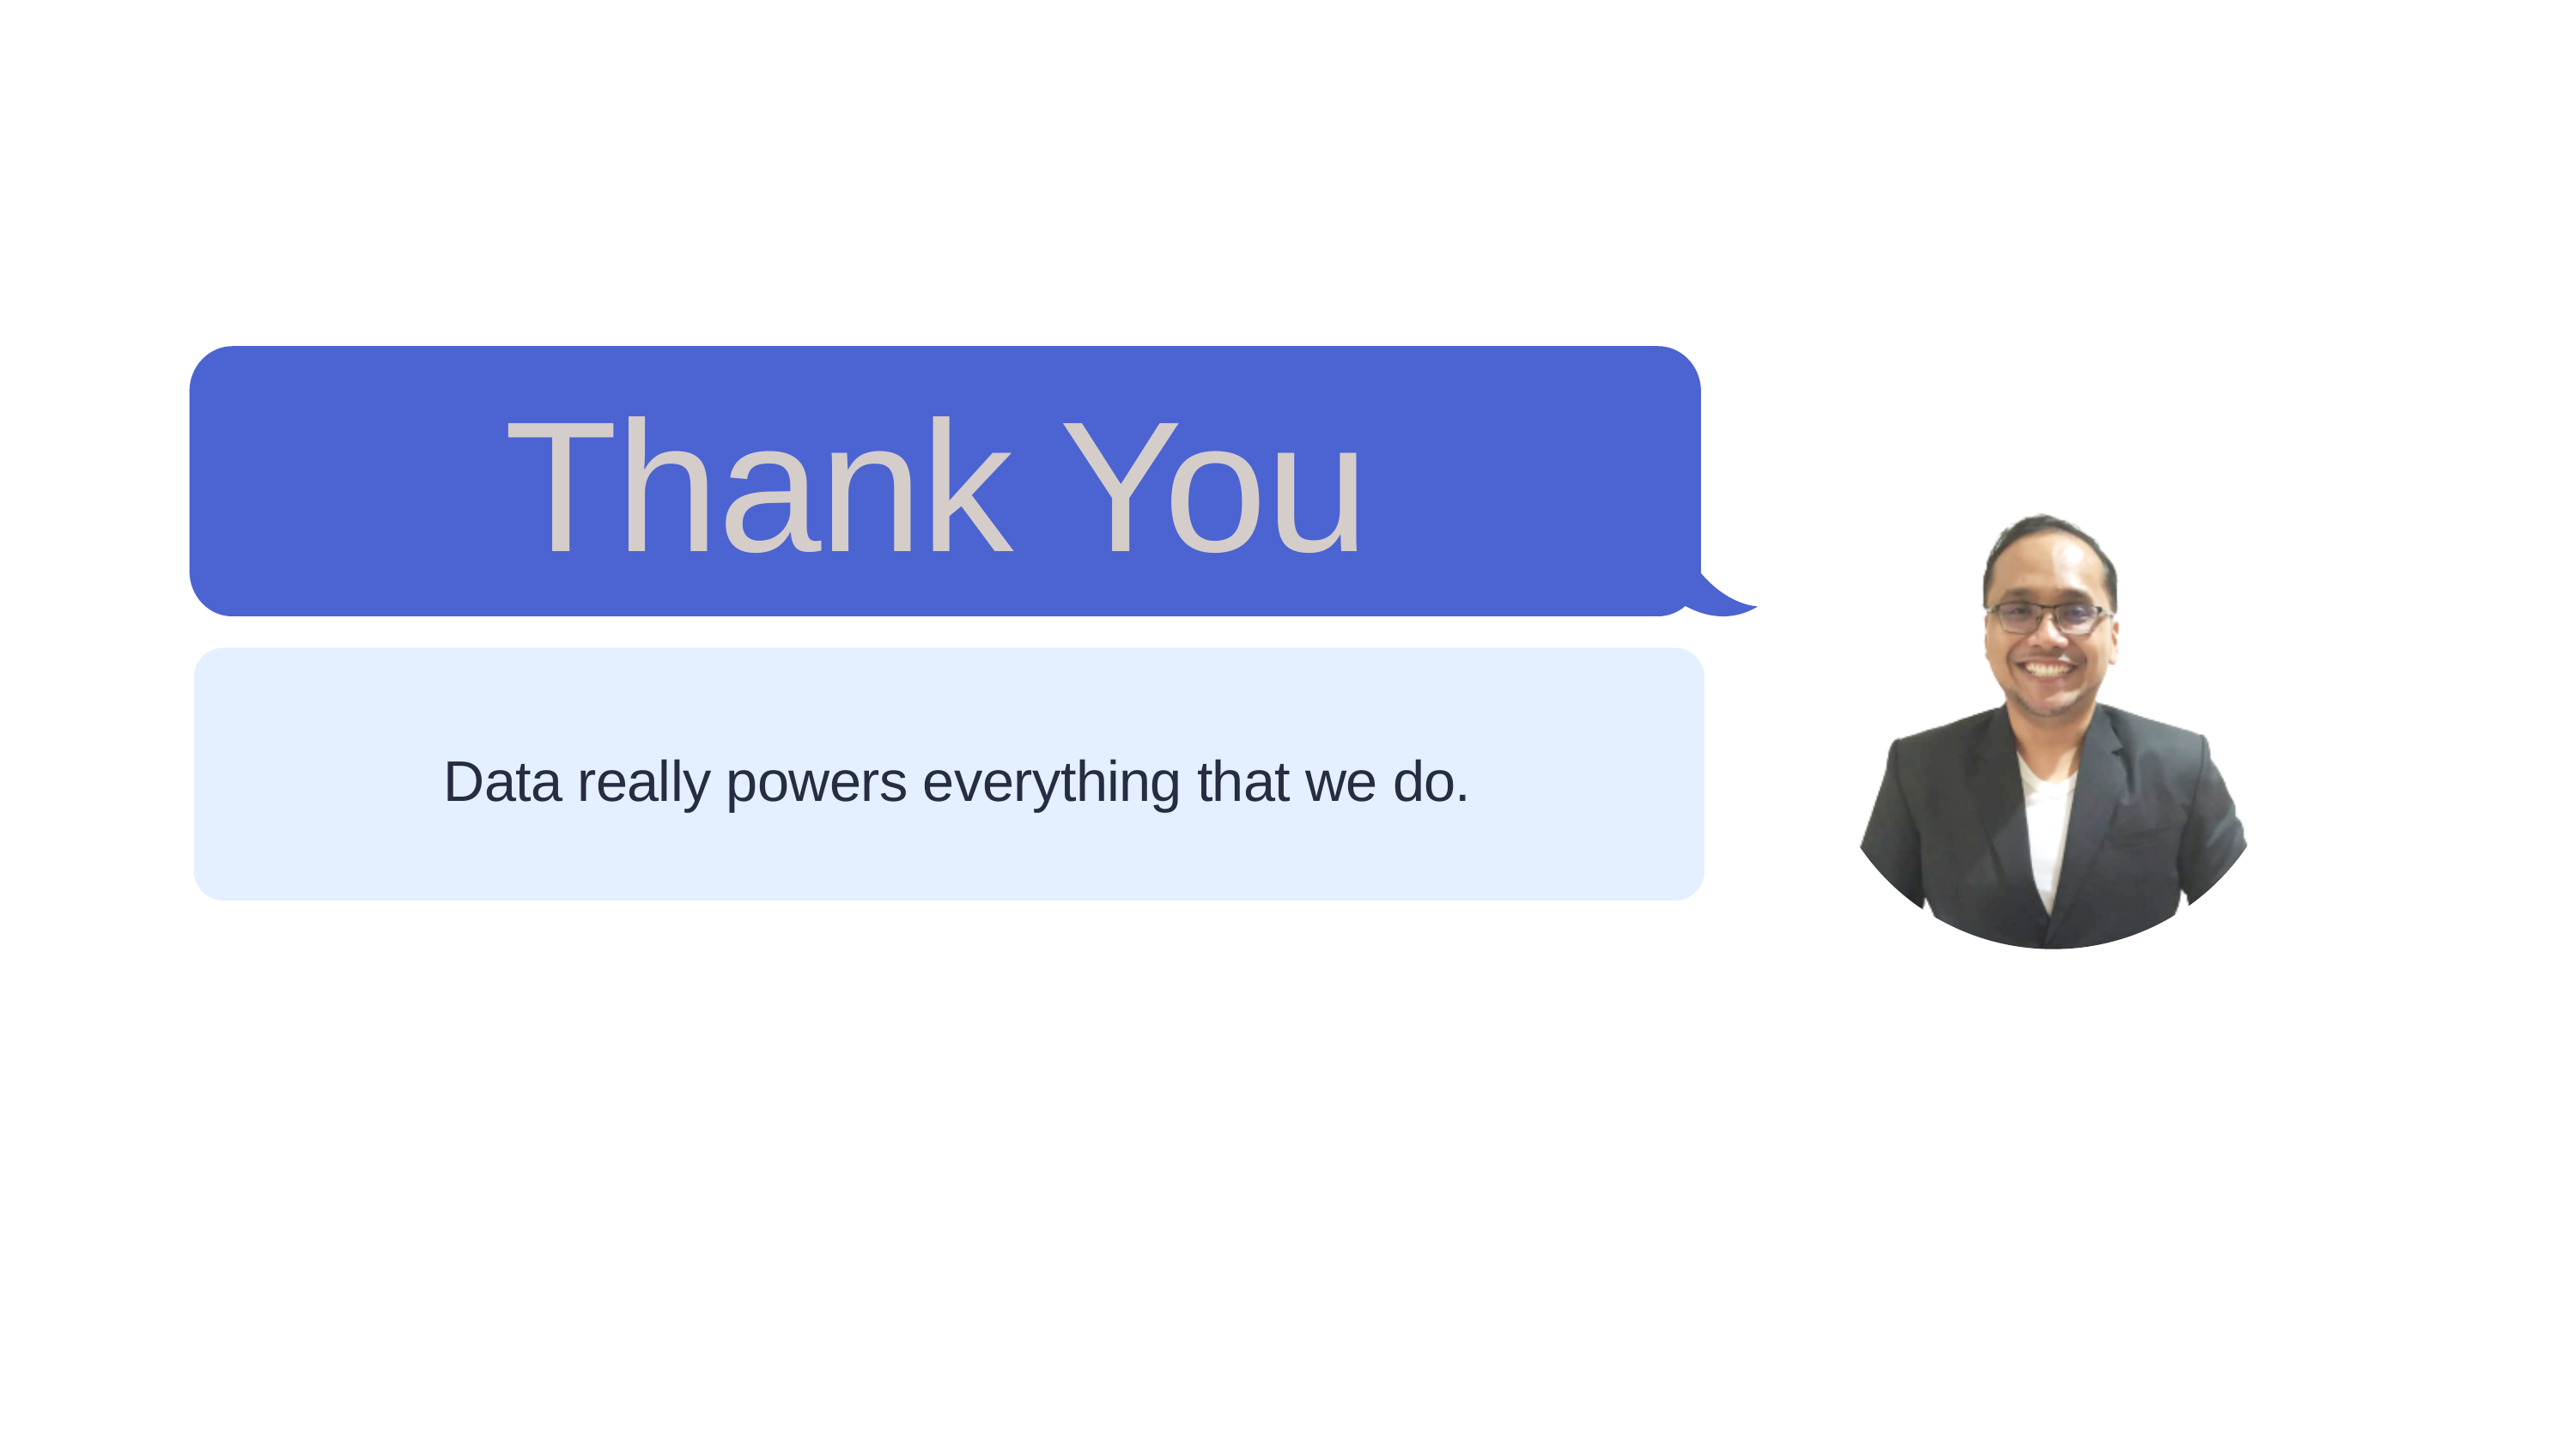

Thank You

Data really powers everything that we do.